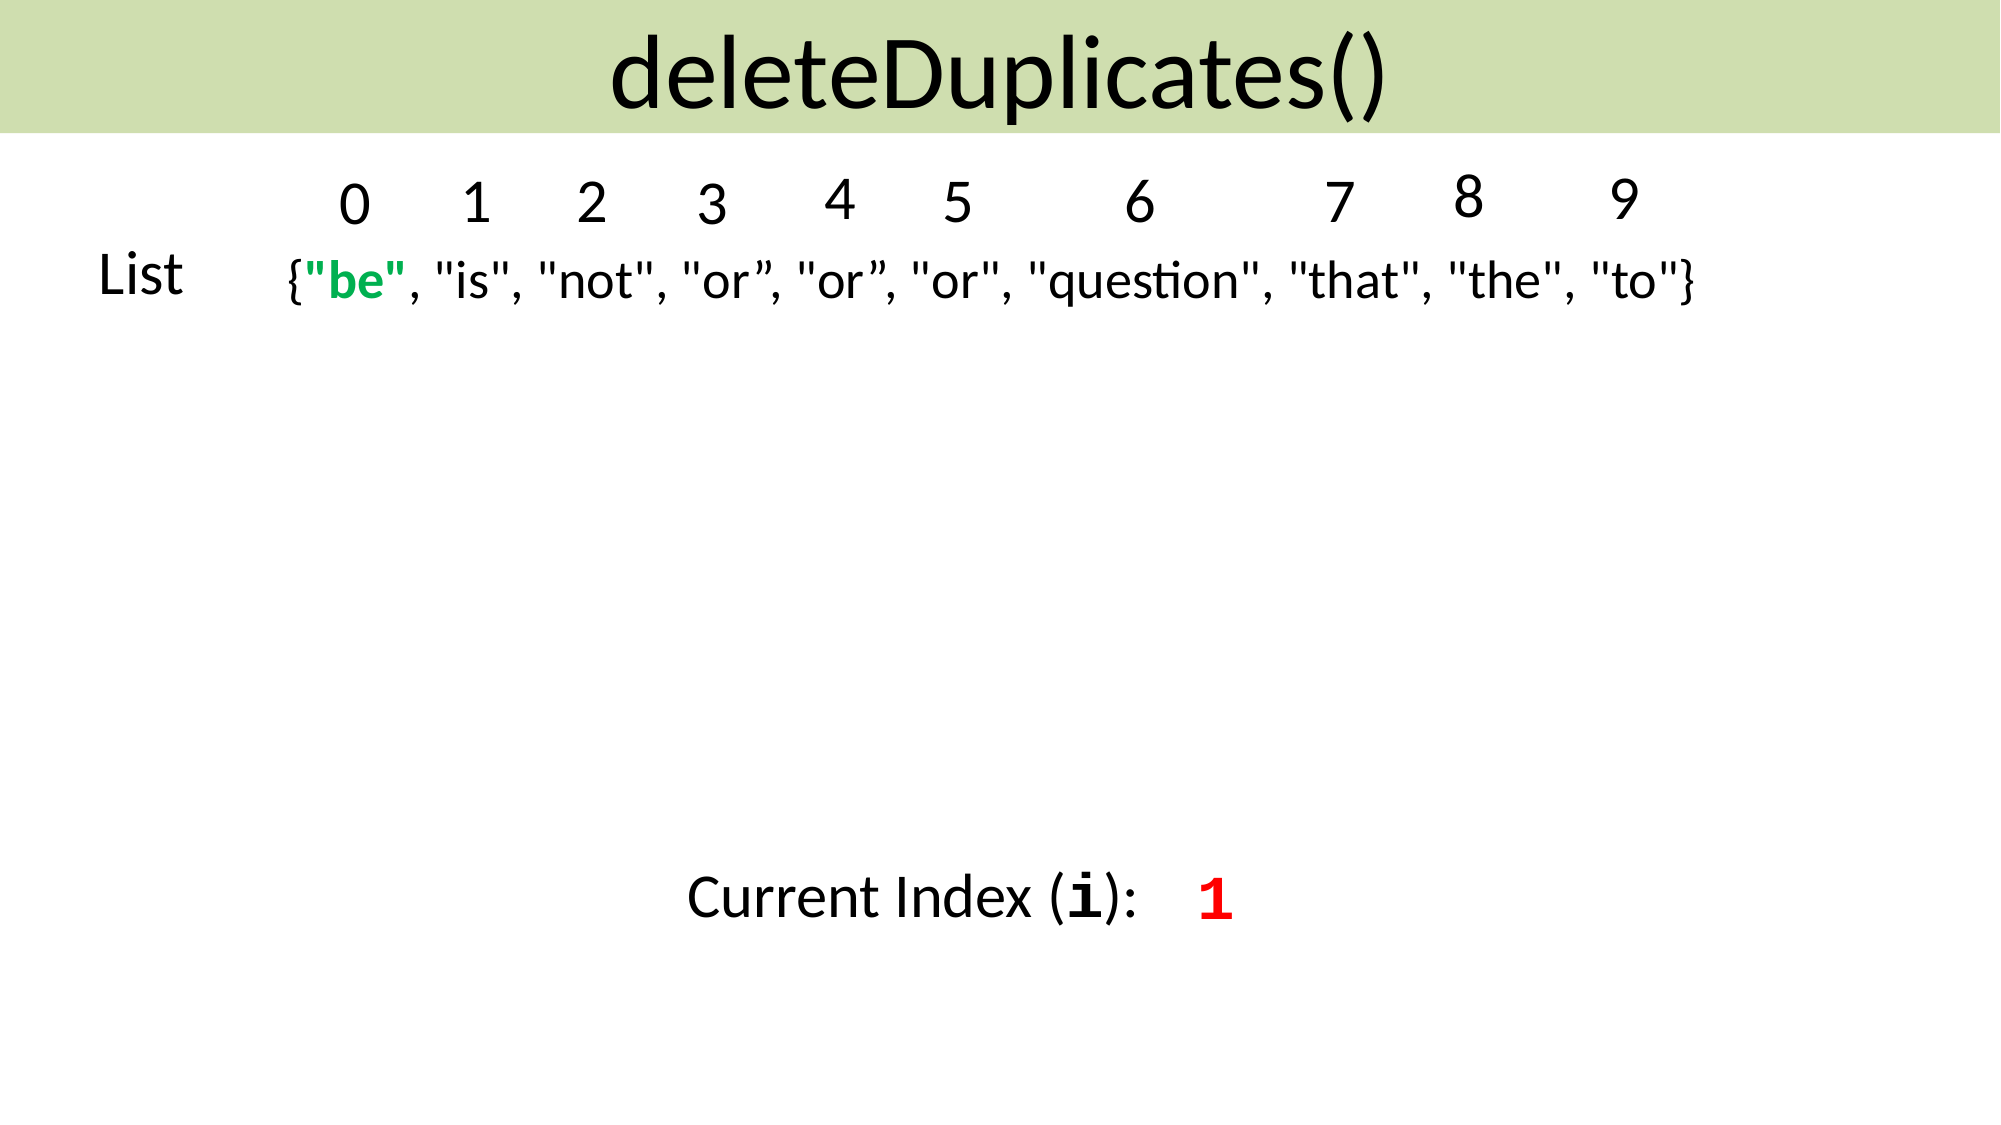

deleteDuplicates()
8
4
9
1
2
7
5
6
0
3
List
{"be", "is", "not", "or”, "or”, "or", "question", "that", "the", "to"}
Current Index (i):
1